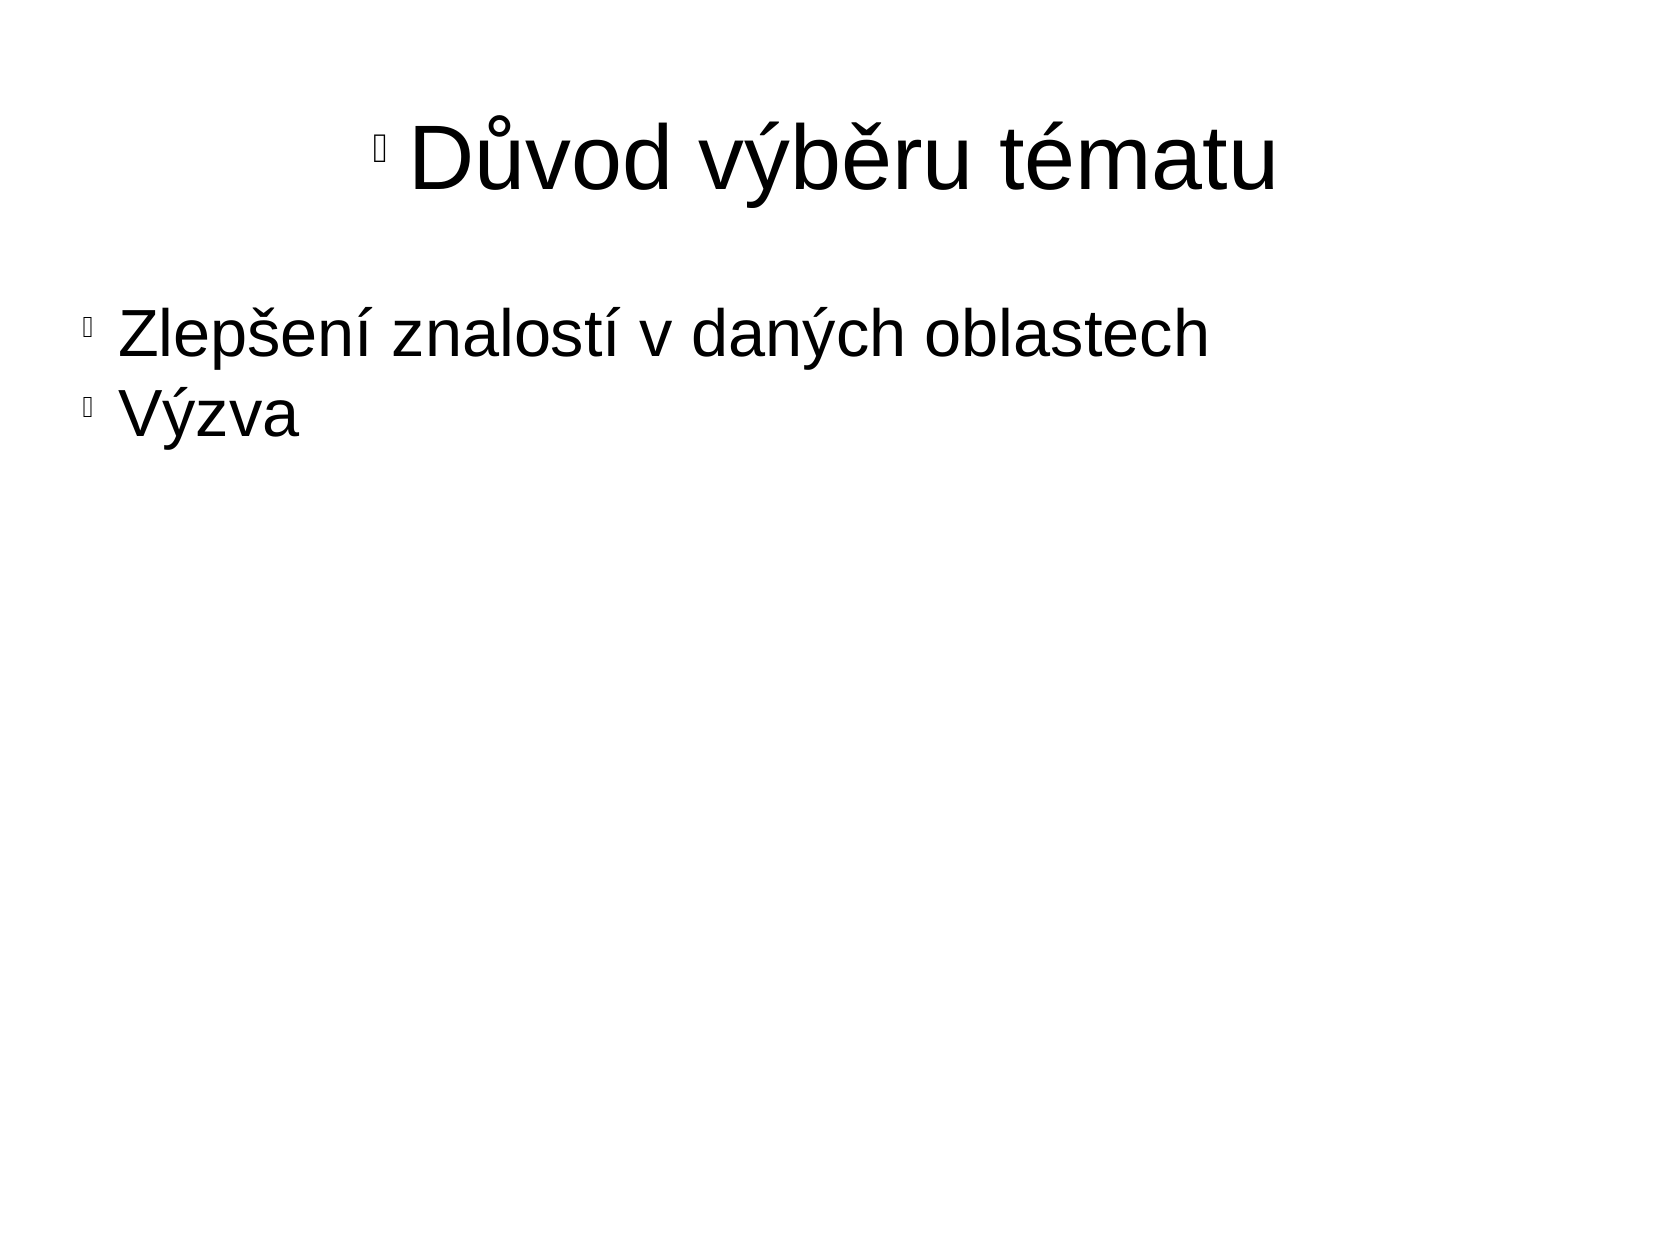

Důvod výběru tématu
Zlepšení znalostí v daných oblastech
Výzva